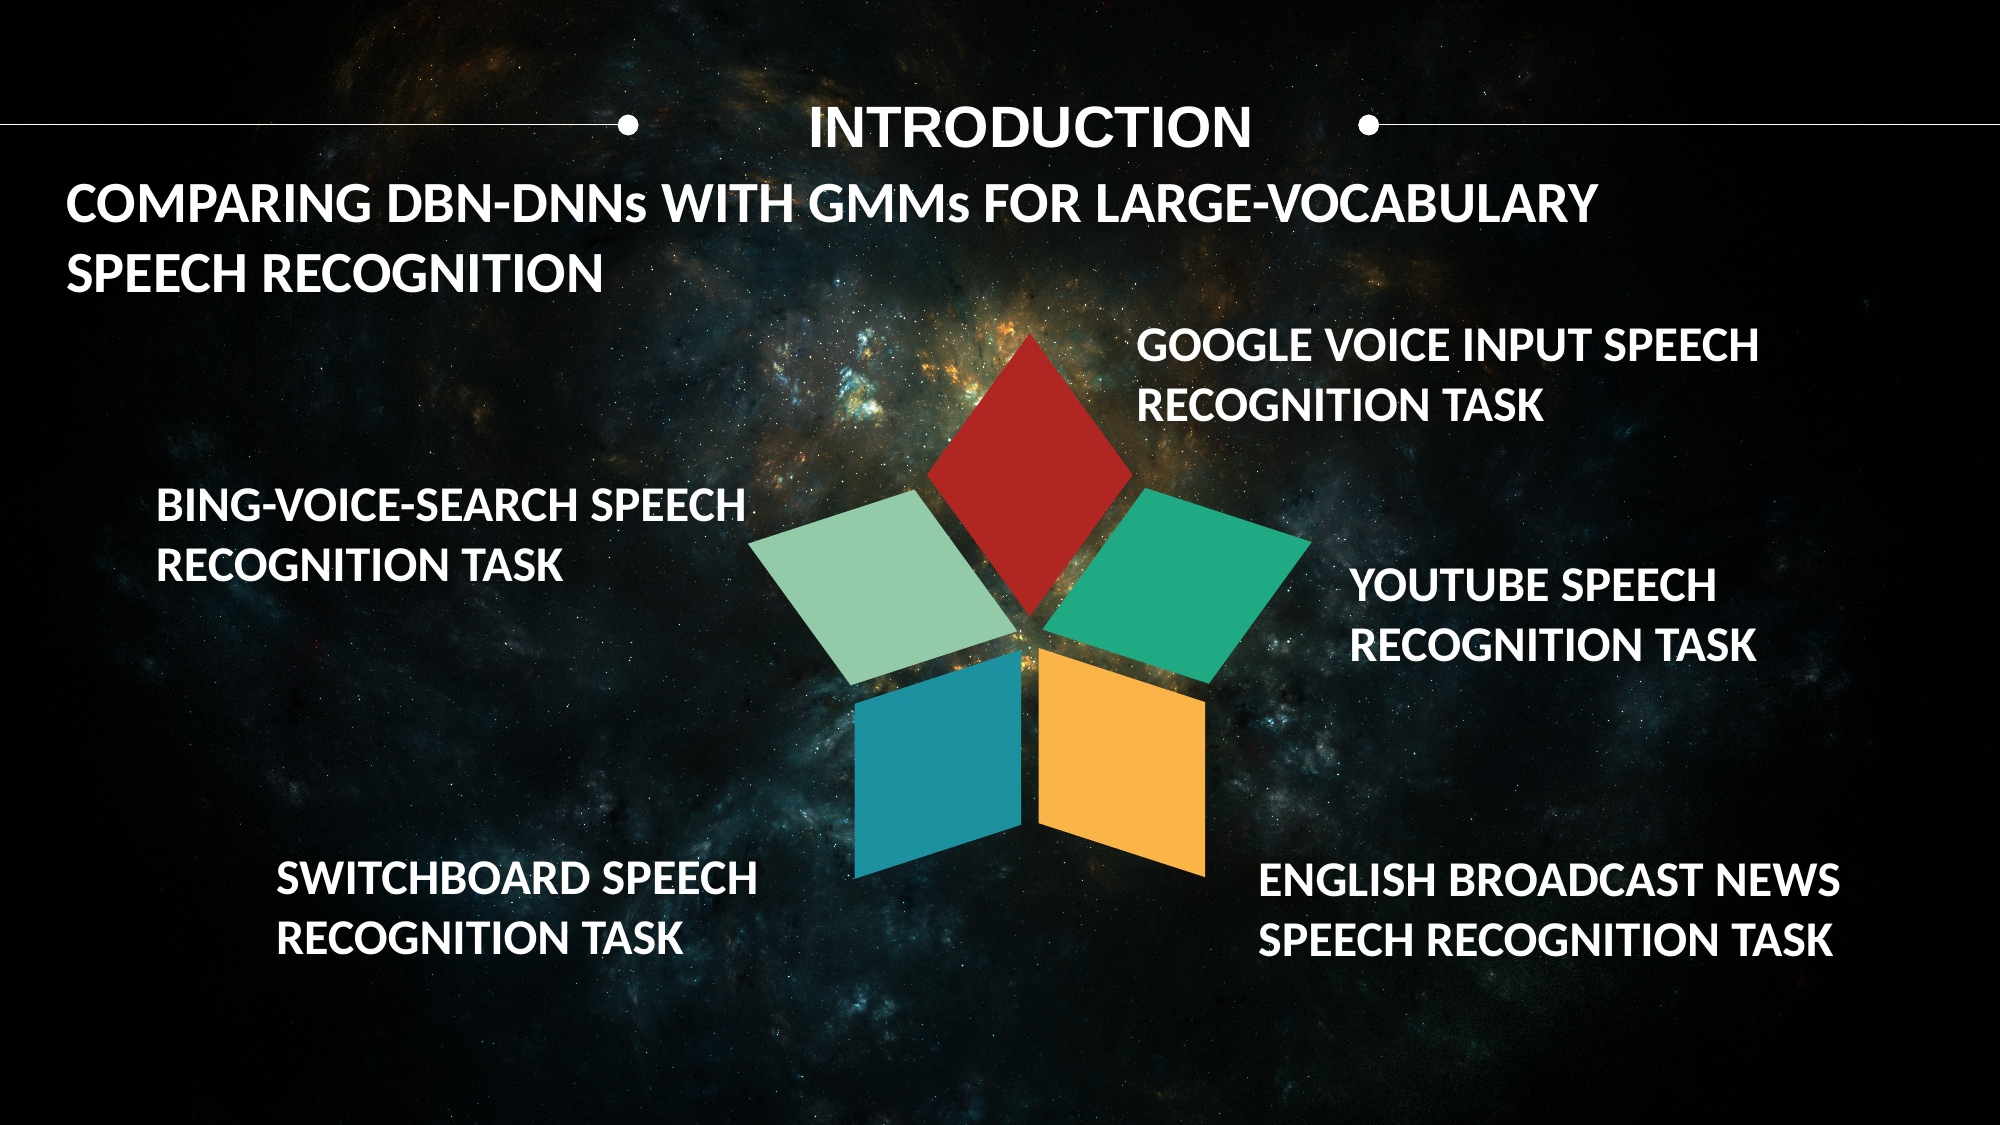

INTRODUCTION
COMPARING DBN-DNNs WITH GMMs FOR LARGE-VOCABULARY
SPEECH RECOGNITION
GOOGLE VOICE INPUT SPEECH RECOGNITION TASK

BING-VOICE-SEARCH SPEECH RECOGNITION TASK
YOUTUBE SPEECH RECOGNITION TASK

SWITCHBOARD SPEECH RECOGNITION TASK
ENGLISH BROADCAST NEWS
SPEECH RECOGNITION TASK